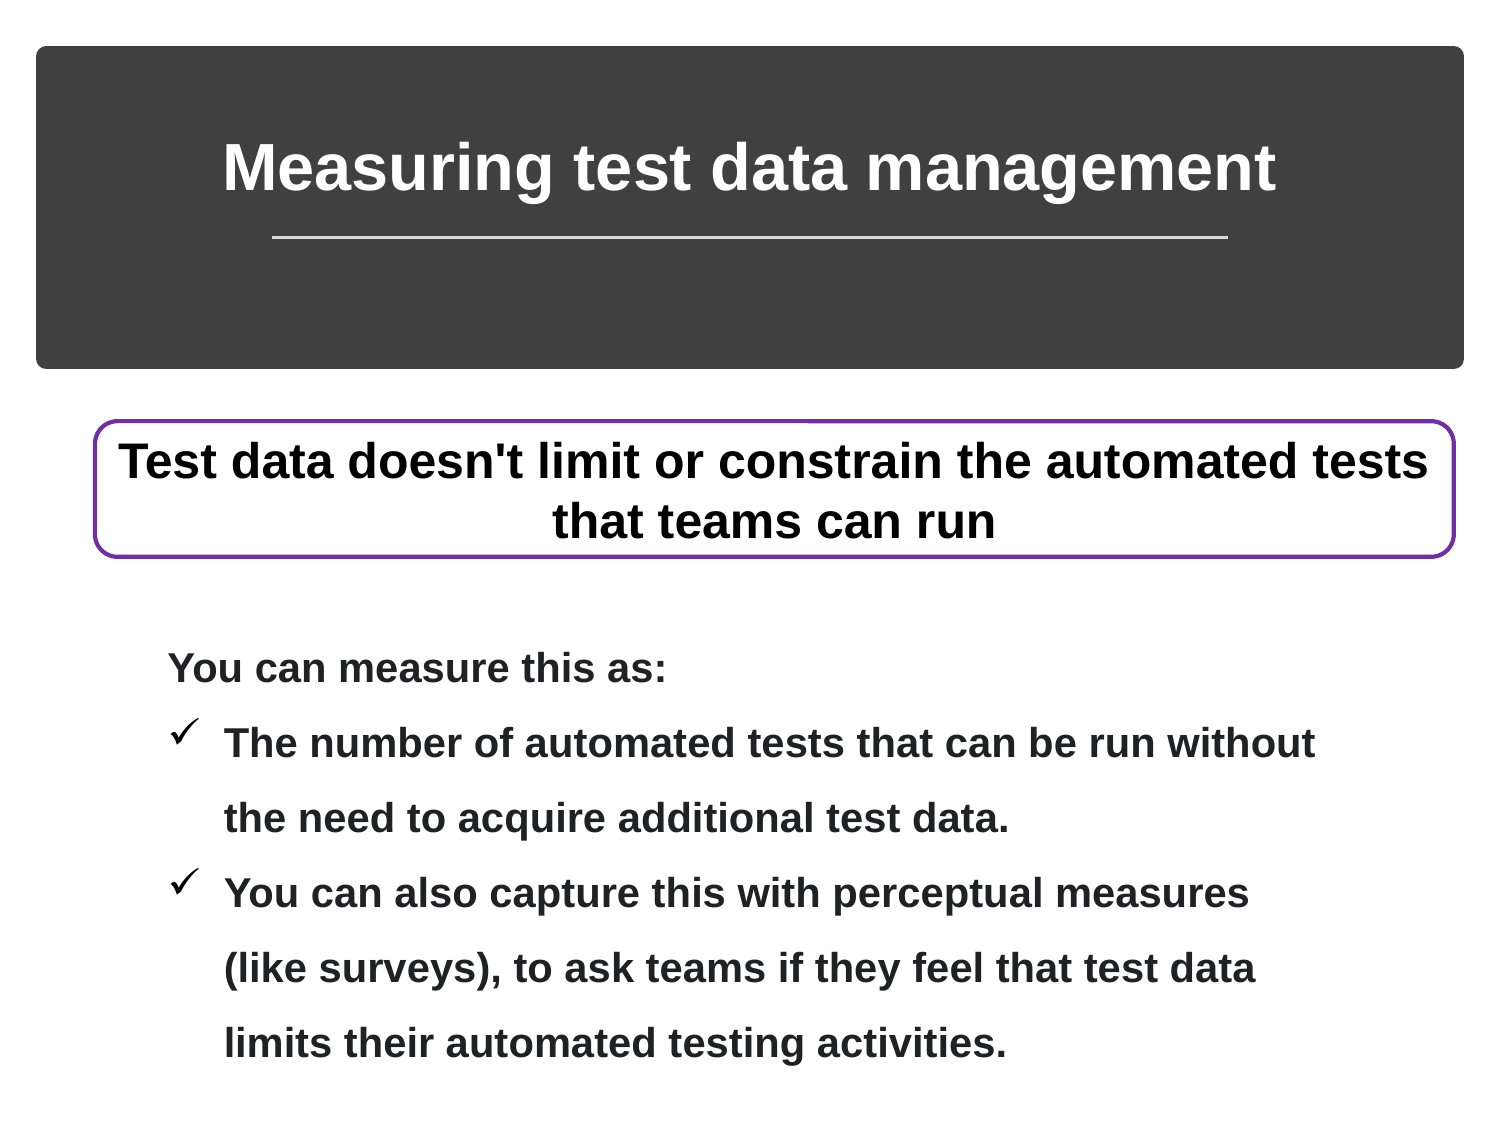

# Measuring test data management
Test data doesn't limit or constrain the automated tests that teams can run
You can measure this as:
The number of automated tests that can be run without the need to acquire additional test data.
You can also capture this with perceptual measures (like surveys), to ask teams if they feel that test data limits their automated testing activities.